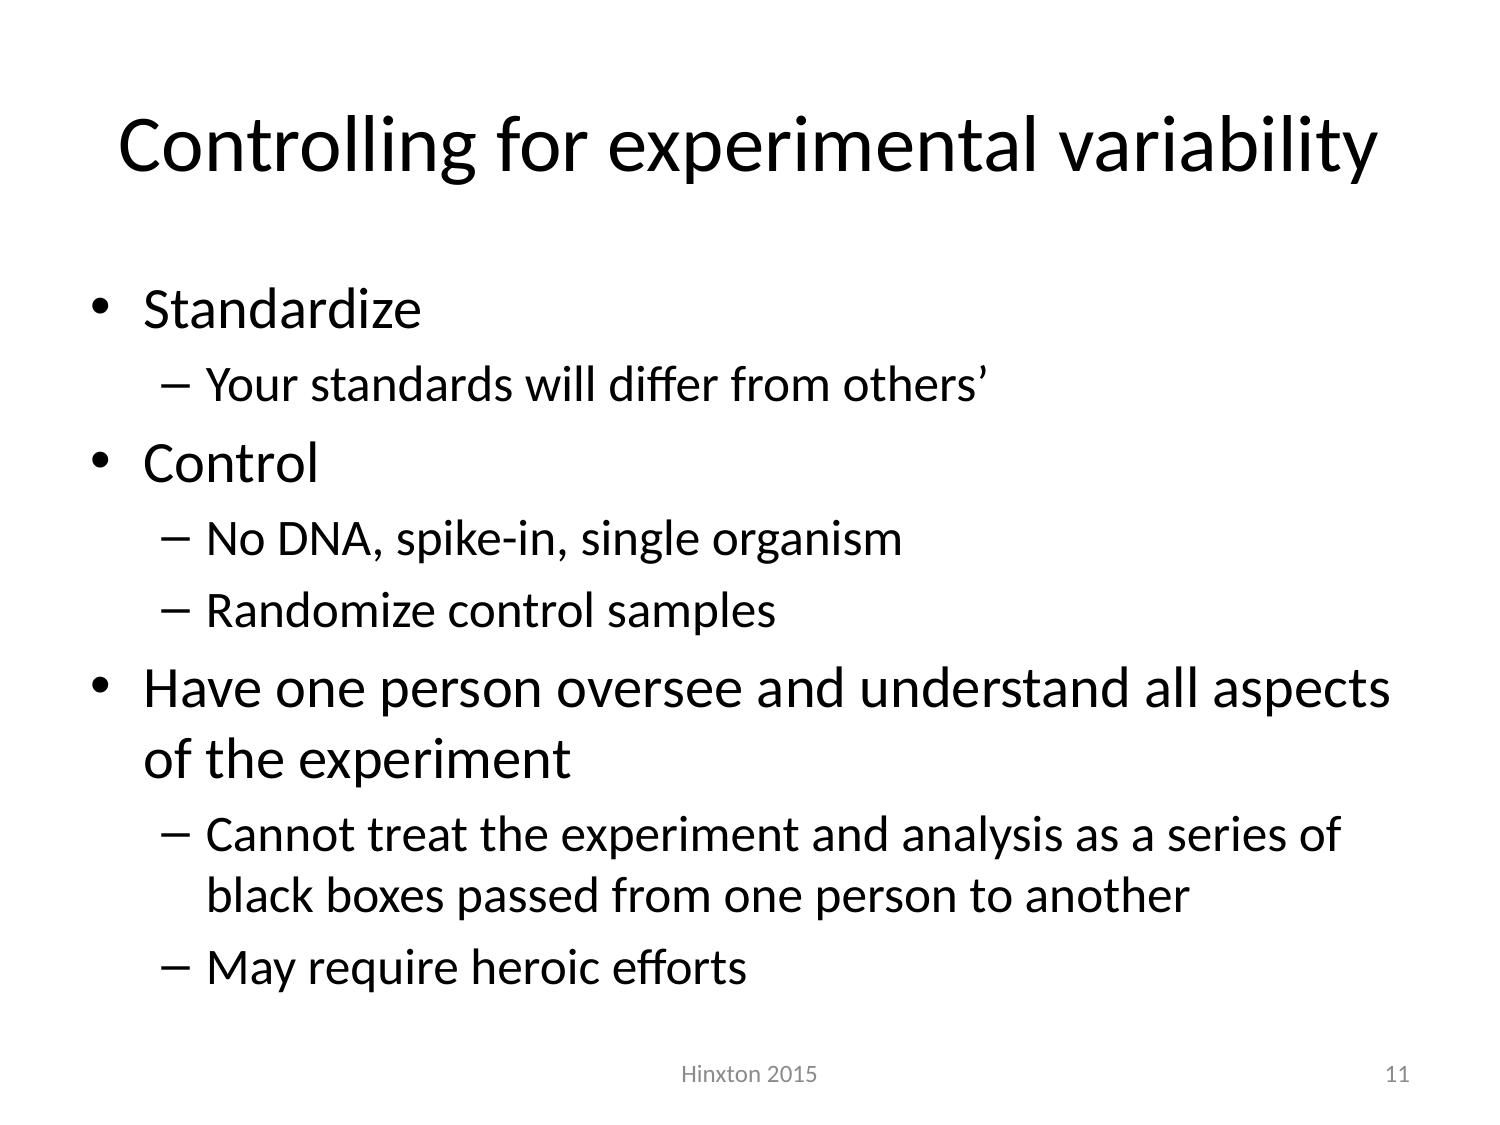

# Controlling for experimental variability
Standardize
Your standards will differ from others’
Control
No DNA, spike-in, single organism
Randomize control samples
Have one person oversee and understand all aspects of the experiment
Cannot treat the experiment and analysis as a series of black boxes passed from one person to another
May require heroic efforts

Hinxton 2015
11